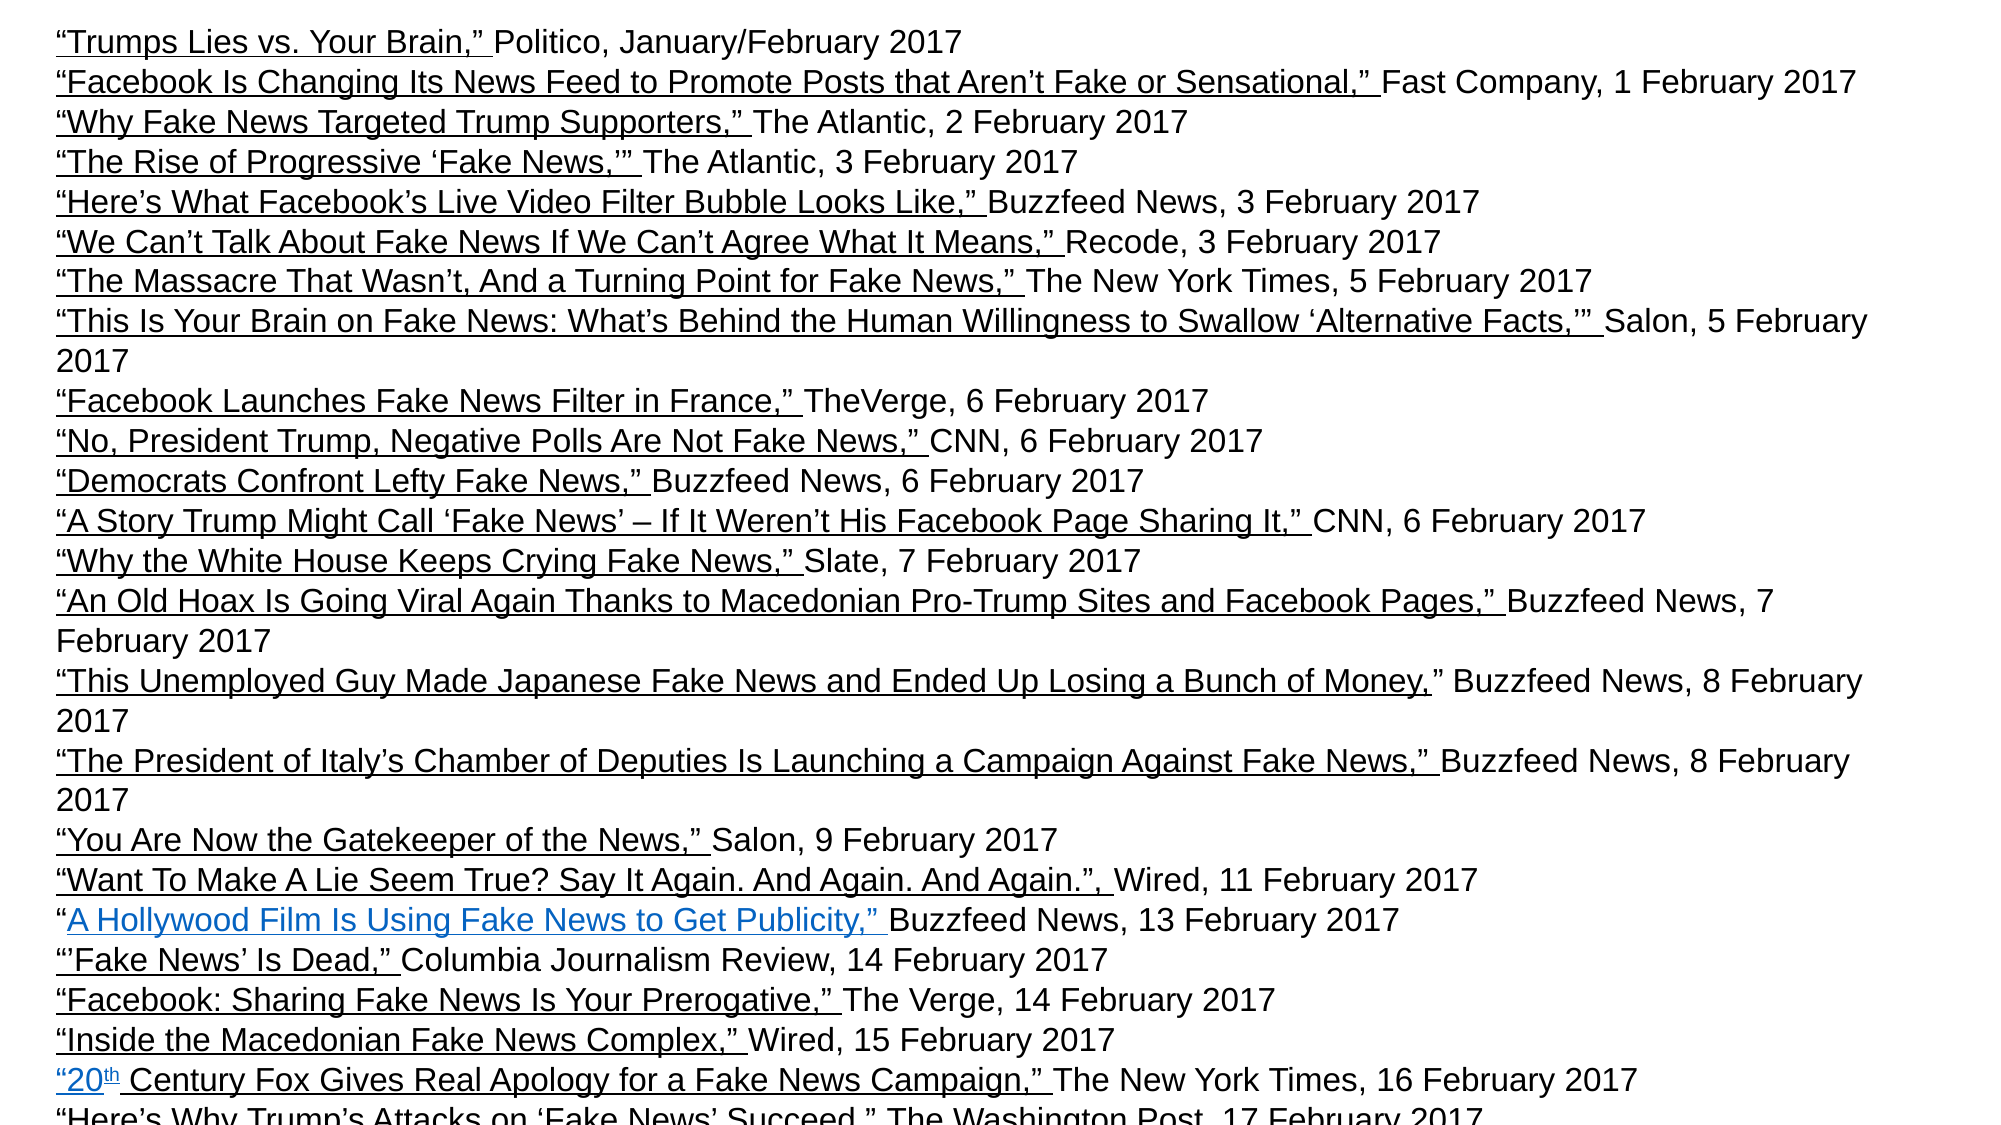

“Trumps Lies vs. Your Brain,” Politico, January/February 2017
“Facebook Is Changing Its News Feed to Promote Posts that Aren’t Fake or Sensational,” Fast Company, 1 February 2017
“Why Fake News Targeted Trump Supporters,” The Atlantic, 2 February 2017
“The Rise of Progressive ‘Fake News,’” The Atlantic, 3 February 2017
“Here’s What Facebook’s Live Video Filter Bubble Looks Like,” Buzzfeed News, 3 February 2017
“We Can’t Talk About Fake News If We Can’t Agree What It Means,” Recode, 3 February 2017
“The Massacre That Wasn’t, And a Turning Point for Fake News,” The New York Times, 5 February 2017
“This Is Your Brain on Fake News: What’s Behind the Human Willingness to Swallow ‘Alternative Facts,’” Salon, 5 February 2017
“Facebook Launches Fake News Filter in France,” TheVerge, 6 February 2017
“No, President Trump, Negative Polls Are Not Fake News,” CNN, 6 February 2017
“Democrats Confront Lefty Fake News,” Buzzfeed News, 6 February 2017
“A Story Trump Might Call ‘Fake News’ – If It Weren’t His Facebook Page Sharing It,” CNN, 6 February 2017
“Why the White House Keeps Crying Fake News,” Slate, 7 February 2017
“An Old Hoax Is Going Viral Again Thanks to Macedonian Pro-Trump Sites and Facebook Pages,” Buzzfeed News, 7 February 2017
“This Unemployed Guy Made Japanese Fake News and Ended Up Losing a Bunch of Money,” Buzzfeed News, 8 February 2017
“The President of Italy’s Chamber of Deputies Is Launching a Campaign Against Fake News,” Buzzfeed News, 8 February 2017
“You Are Now the Gatekeeper of the News,” Salon, 9 February 2017
“Want To Make A Lie Seem True? Say It Again. And Again. And Again.”, Wired, 11 February 2017
“A Hollywood Film Is Using Fake News to Get Publicity,” Buzzfeed News, 13 February 2017
“’Fake News’ Is Dead,” Columbia Journalism Review, 14 February 2017
“Facebook: Sharing Fake News Is Your Prerogative,” The Verge, 14 February 2017
“Inside the Macedonian Fake News Complex,” Wired, 15 February 2017
“20th Century Fox Gives Real Apology for a Fake News Campaign,” The New York Times, 16 February 2017
“Here’s Why Trump’s Attacks on ‘Fake News’ Succeed,” The Washington Post, 17 February 2017
“In An Age of Alternative Facts, A College Course on Calling Out Scientific Crap,” StatNews.com, 17 February 2017
“Europe Combats a New Foe of Political Stability: Fake News,” The New York Times, 20 February 2017
“Sweden Has No Idea Why Donald Trump Is Talking About the Country,” Salon, 20 February 2017